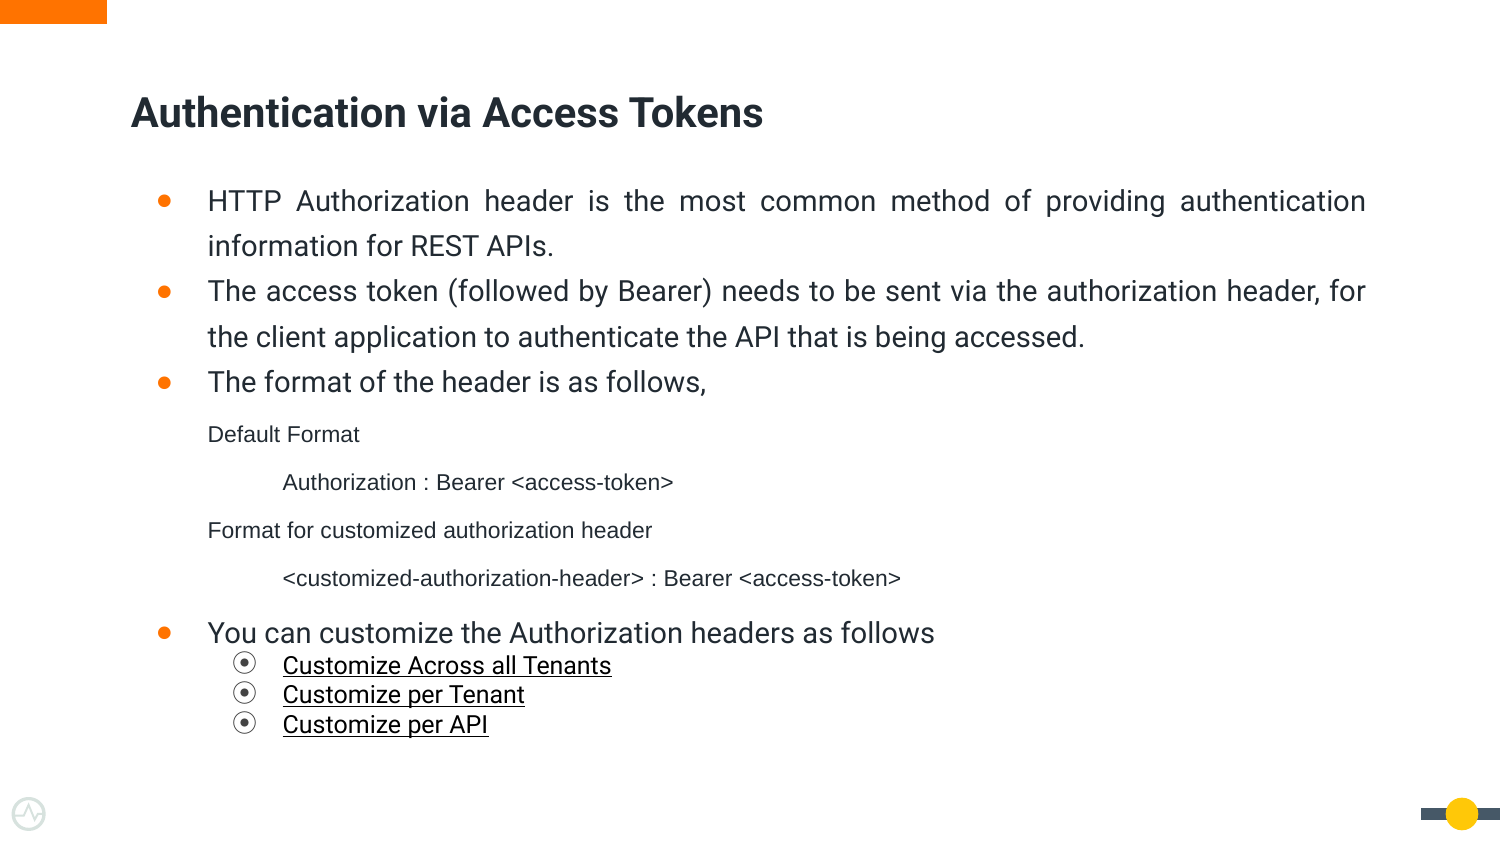

# Authentication via Access Tokens
HTTP Authorization header is the most common method of providing authentication information for REST APIs.
The access token (followed by Bearer) needs to be sent via the authorization header, for the client application to authenticate the API that is being accessed.
The format of the header is as follows,
Default Format
Authorization : Bearer <access-token>
Format for customized authorization header
<customized-authorization-header> : Bearer <access-token>
You can customize the Authorization headers as follows
Customize Across all Tenants
Customize per Tenant
Customize per API